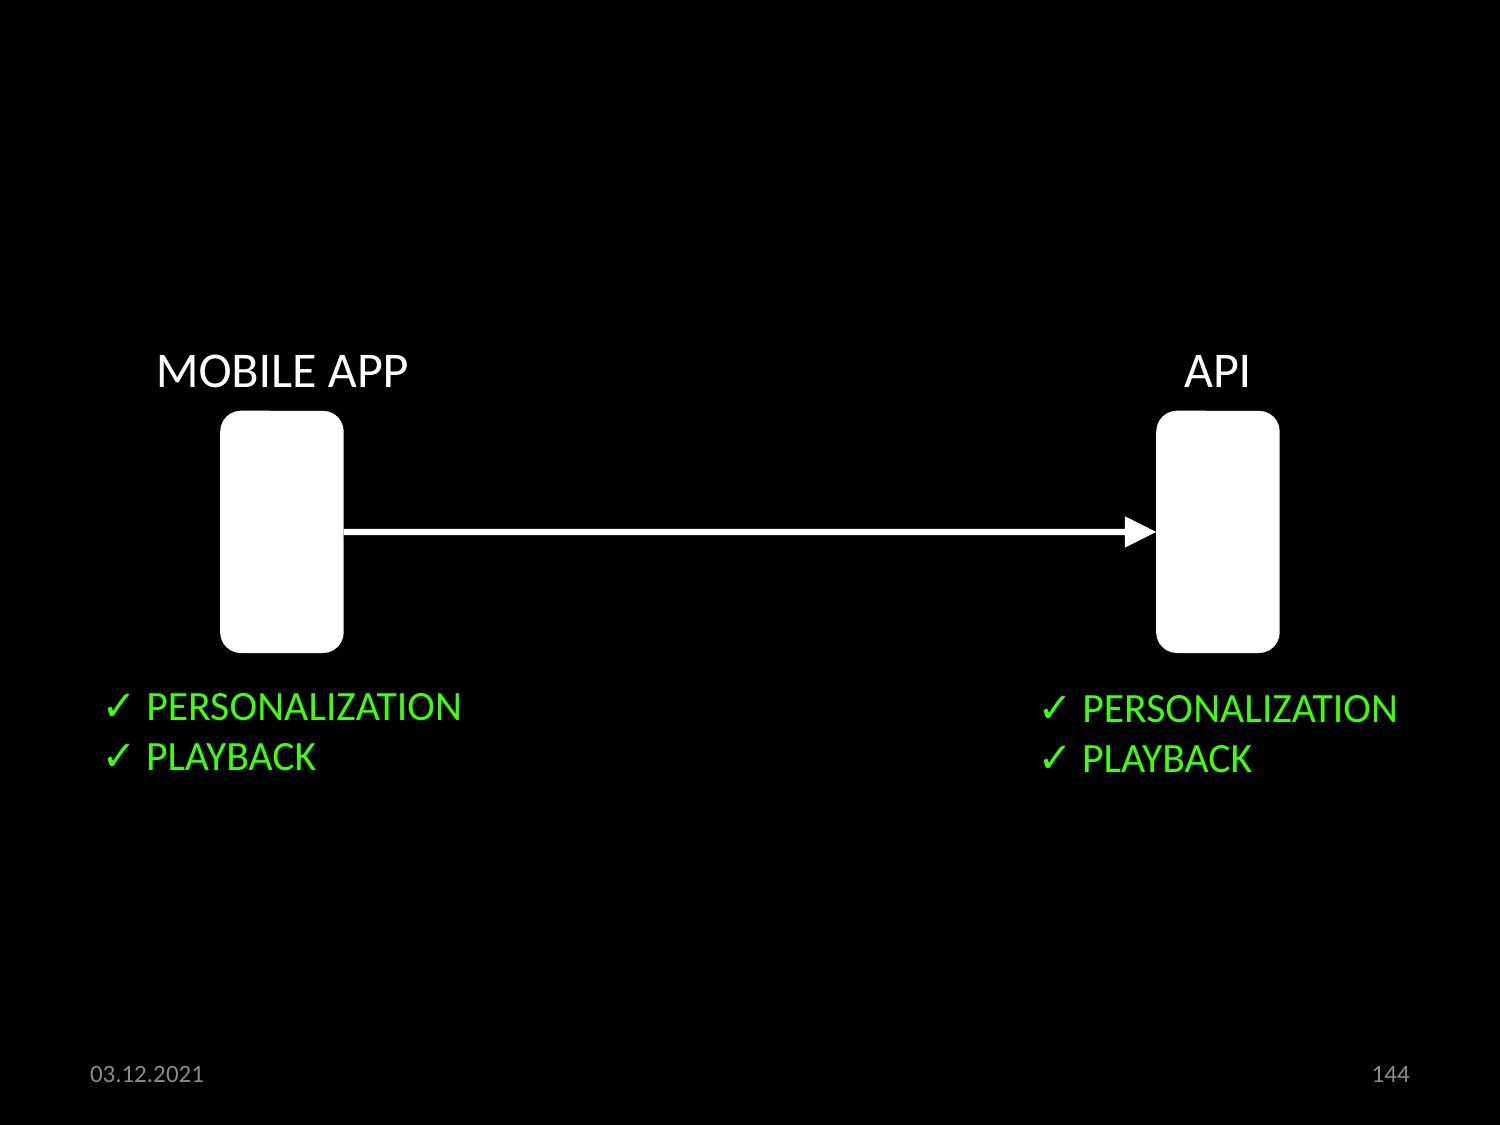

✗
MOBILE APP
API

✓ PERSONALIZATION
✓ PLAYBACK
✓ PERSONALIZATION
✓ PLAYBACK
03.12.2021
144